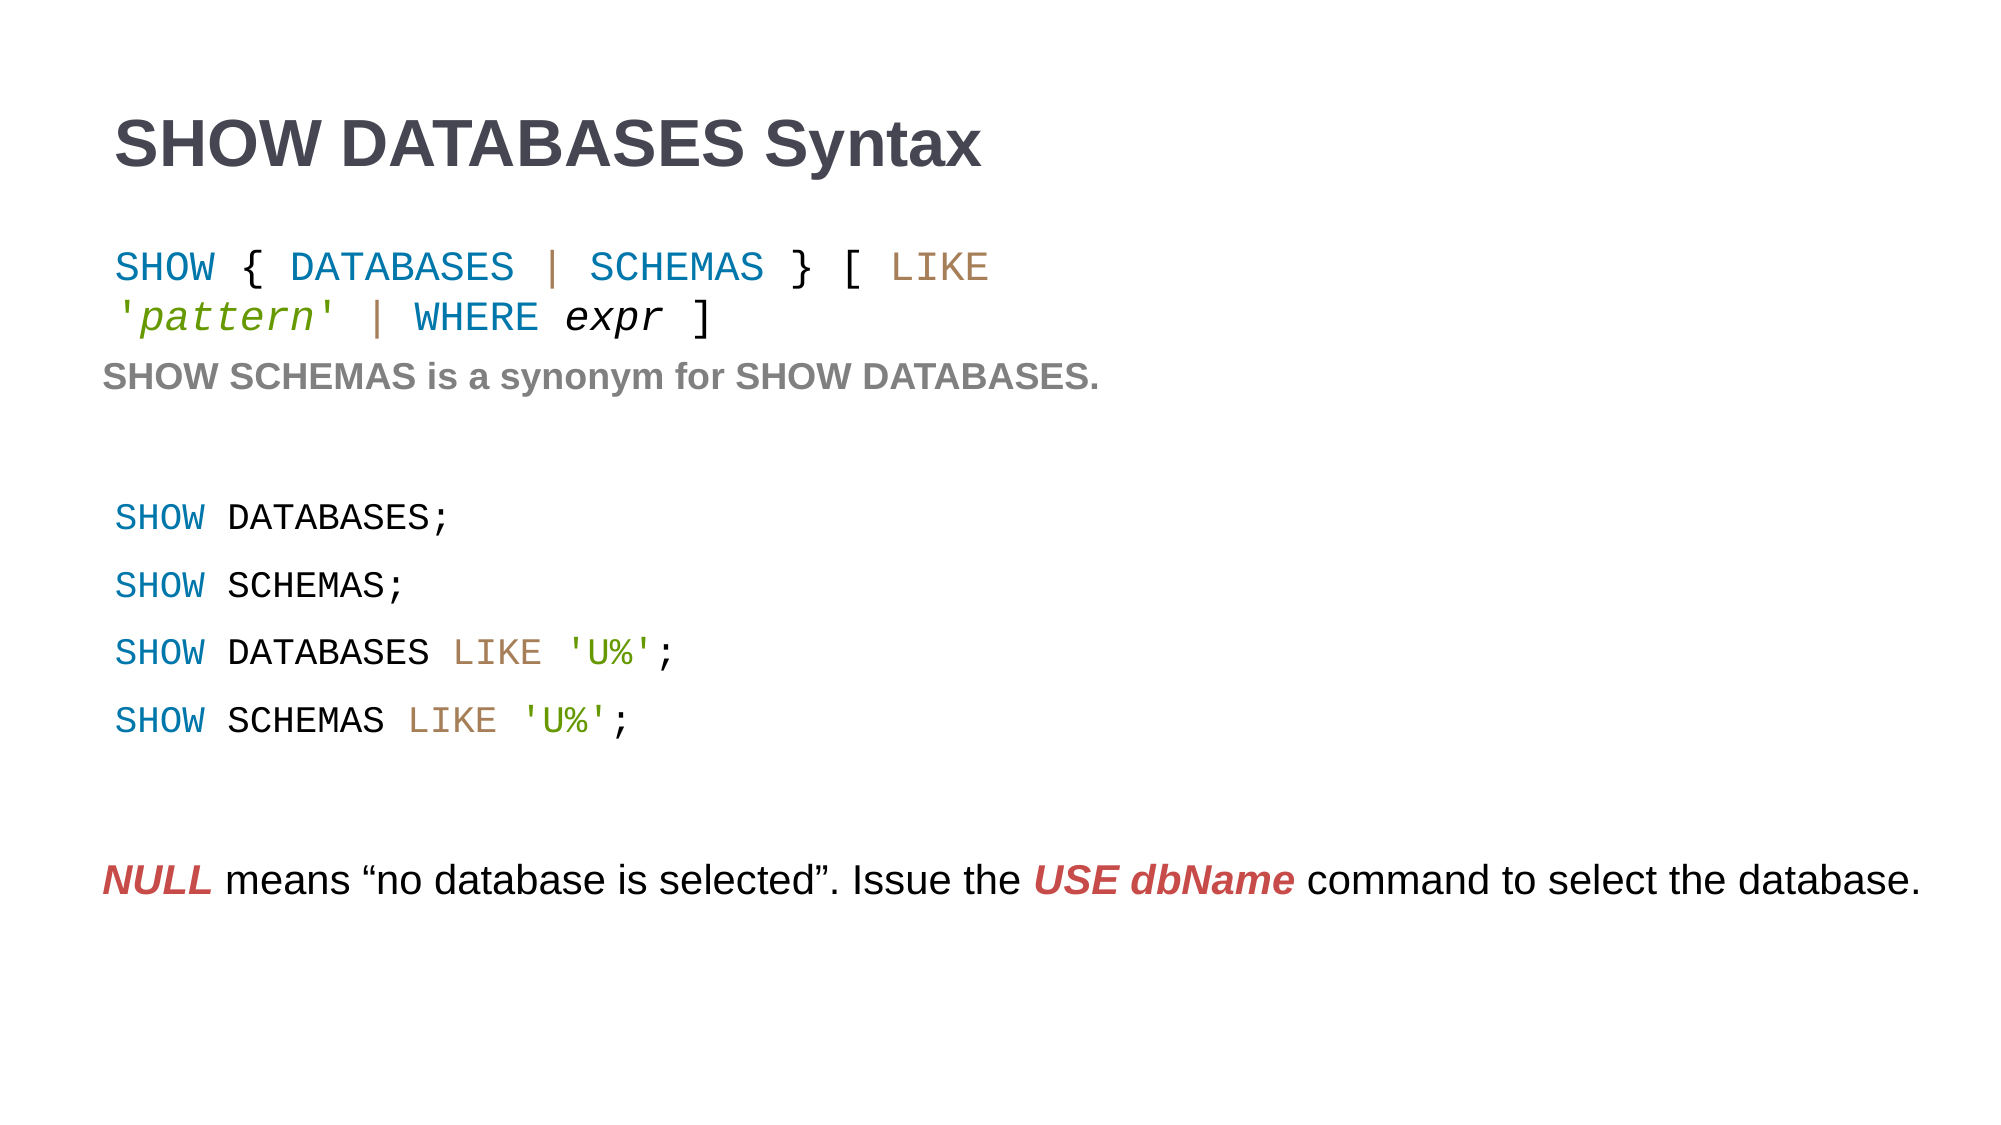

# SHOW DATABASES Syntax
SHOW { DATABASES | SCHEMAS } [ LIKE 'pattern' | WHERE expr ]
SHOW SCHEMAS is a synonym for SHOW DATABASES.
SHOW DATABASES;
SHOW SCHEMAS;
SHOW DATABASES LIKE 'U%';
SHOW SCHEMAS LIKE 'U%';
NULL means “no database is selected”. Issue the USE dbName command to select the database.